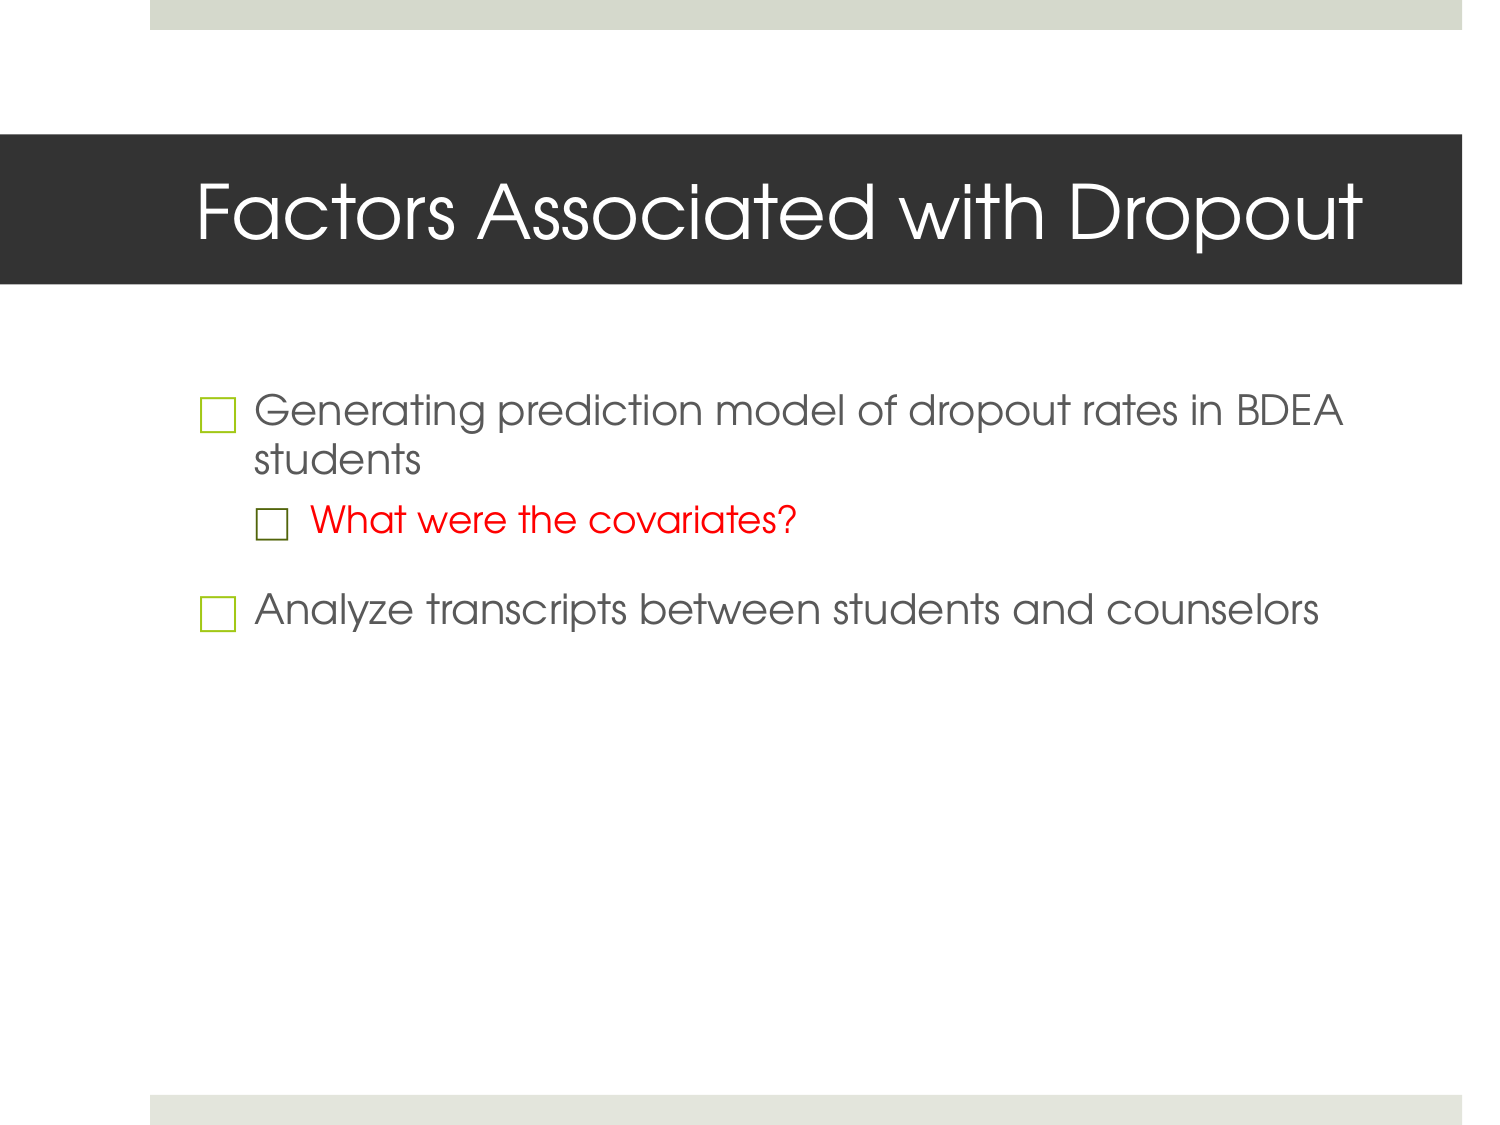

# Factors Associated with Dropout
Generating prediction model of dropout rates in BDEA students
What were the covariates?
Analyze transcripts between students and counselors